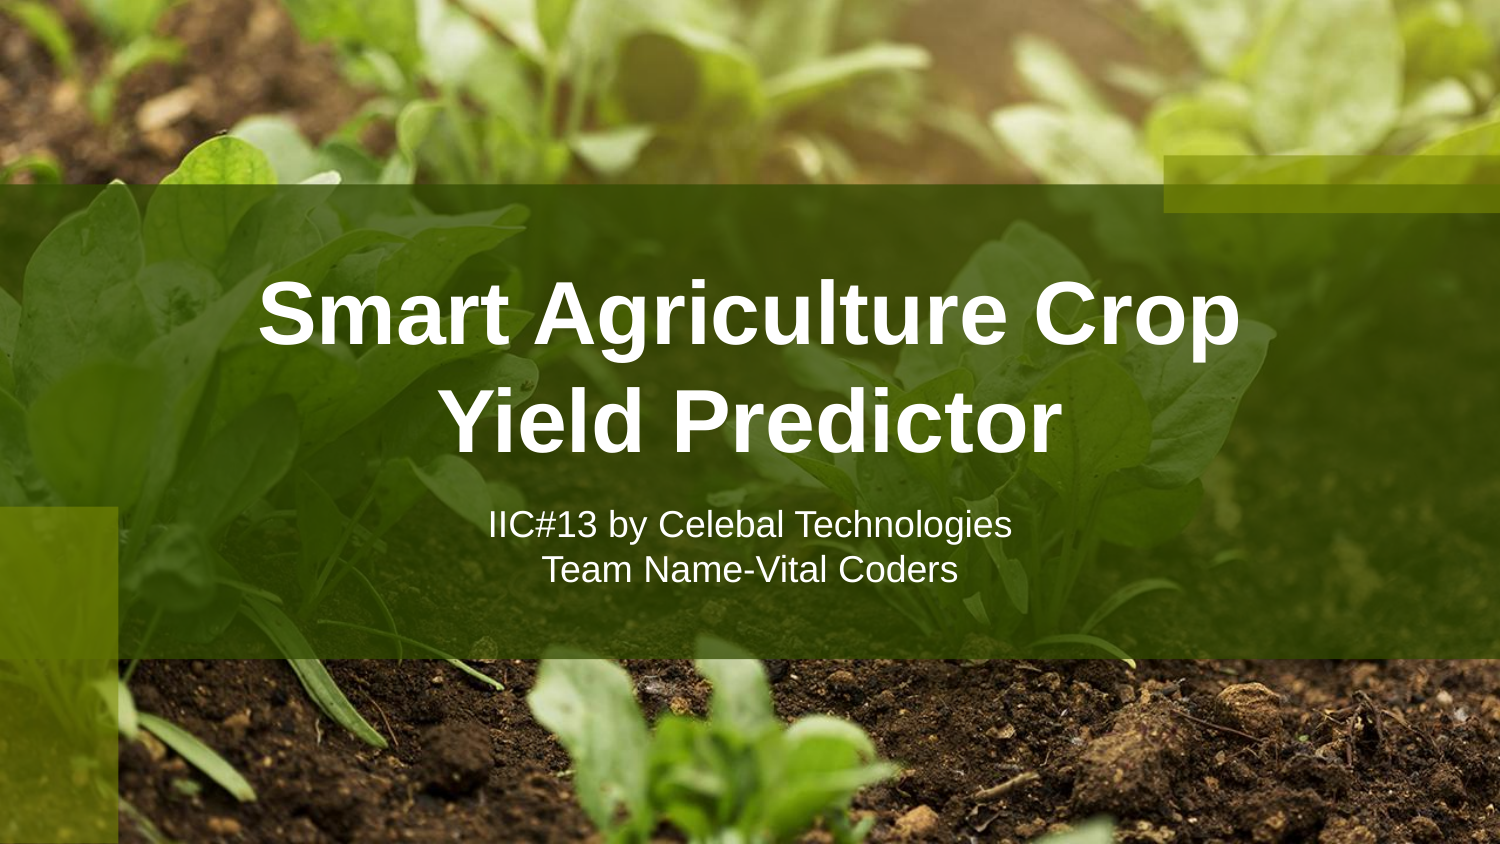

# Smart Agriculture Crop Yield Predictor
IIC#13 by Celebal Technologies
Team Name-Vital Coders